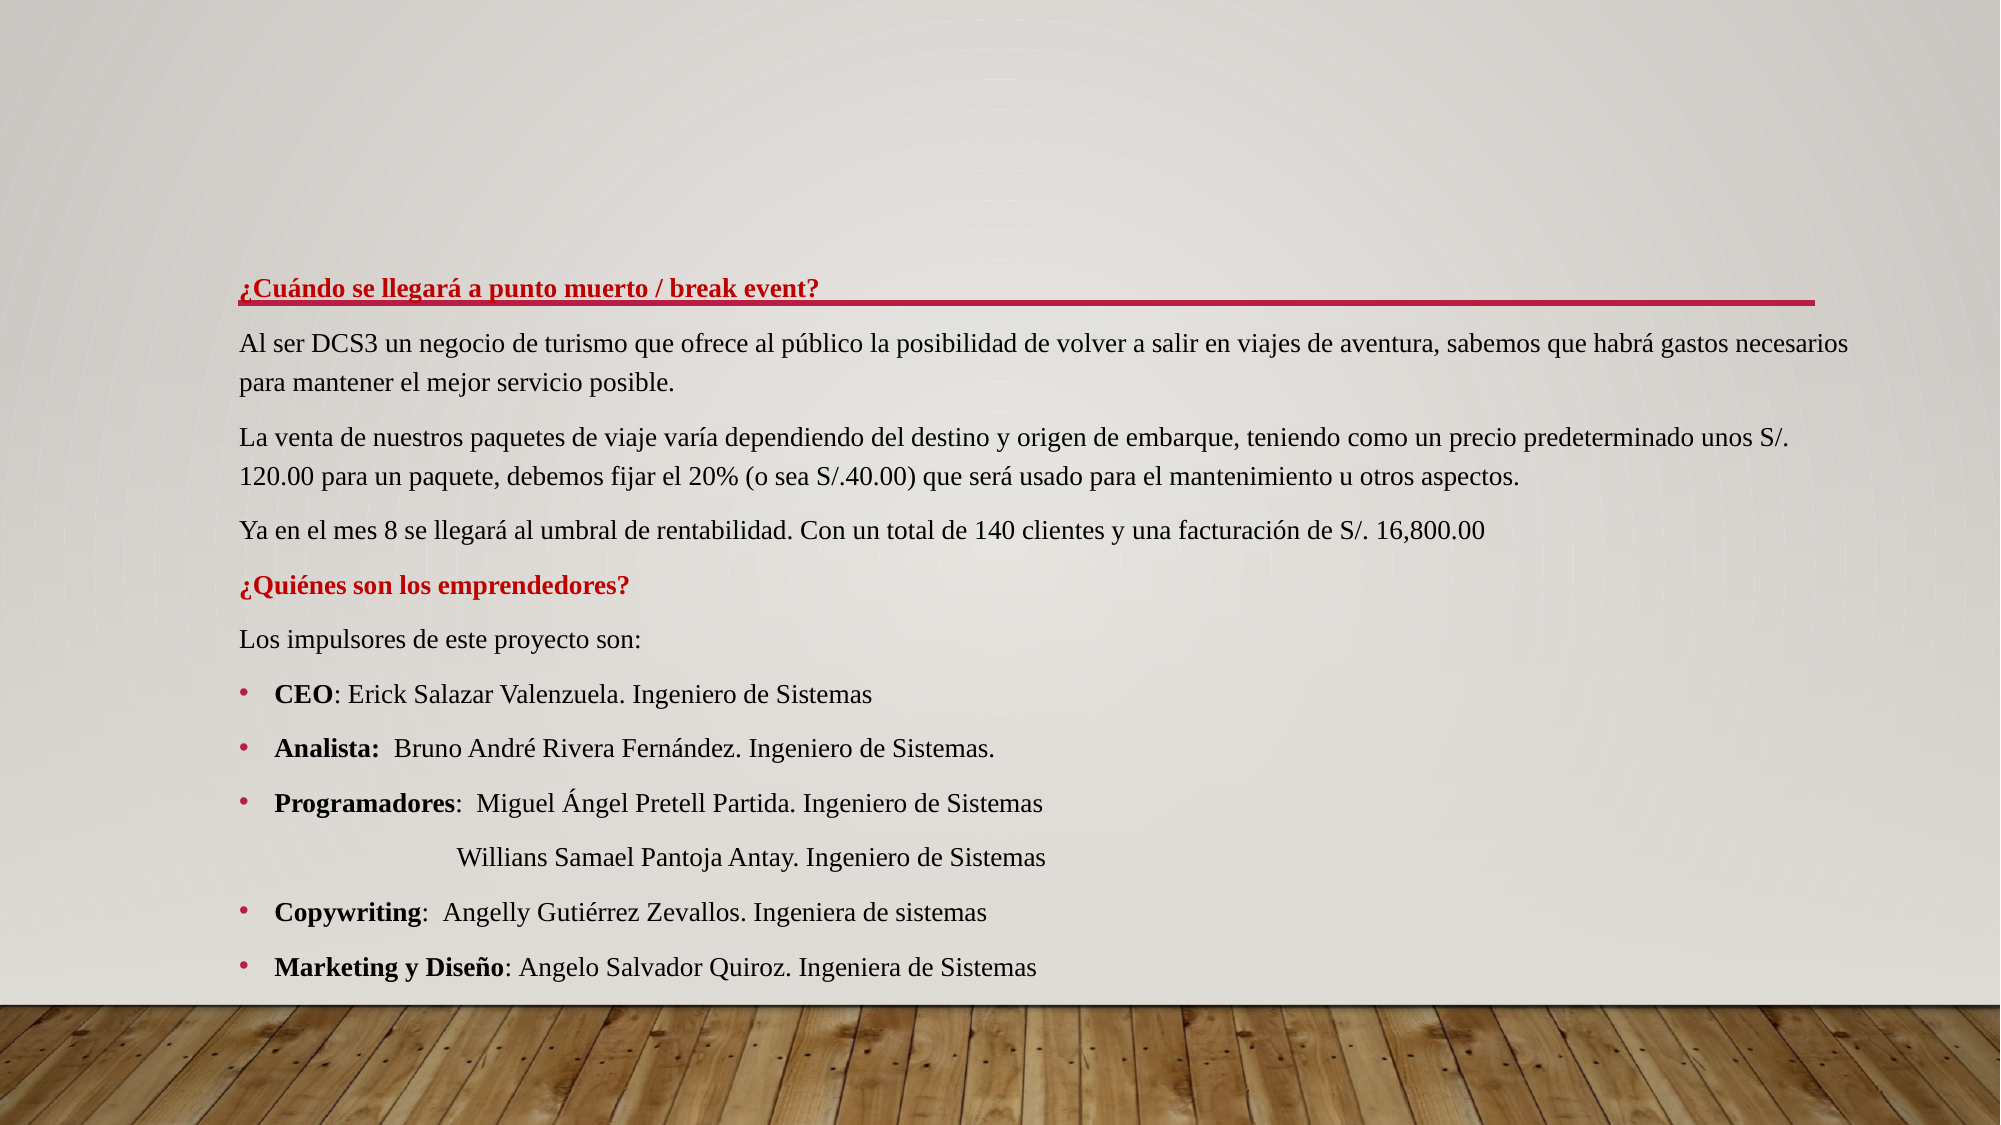

¿Cuándo se llegará a punto muerto / break event?
Al ser DCS3 un negocio de turismo que ofrece al público la posibilidad de volver a salir en viajes de aventura, sabemos que habrá gastos necesarios para mantener el mejor servicio posible.
La venta de nuestros paquetes de viaje varía dependiendo del destino y origen de embarque, teniendo como un precio predeterminado unos S/. 120.00 para un paquete, debemos fijar el 20% (o sea S/.40.00) que será usado para el mantenimiento u otros aspectos.
Ya en el mes 8 se llegará al umbral de rentabilidad. Con un total de 140 clientes y una facturación de S/. 16,800.00
¿Quiénes son los emprendedores?
Los impulsores de este proyecto son:
CEO: Erick Salazar Valenzuela. Ingeniero de Sistemas
Analista:  Bruno André Rivera Fernández. Ingeniero de Sistemas.
Programadores:  Miguel Ángel Pretell Partida. Ingeniero de Sistemas
	                Willians Samael Pantoja Antay. Ingeniero de Sistemas
Copywriting:  Angelly Gutiérrez Zevallos. Ingeniera de sistemas
Marketing y Diseño: Angelo Salvador Quiroz. Ingeniera de Sistemas